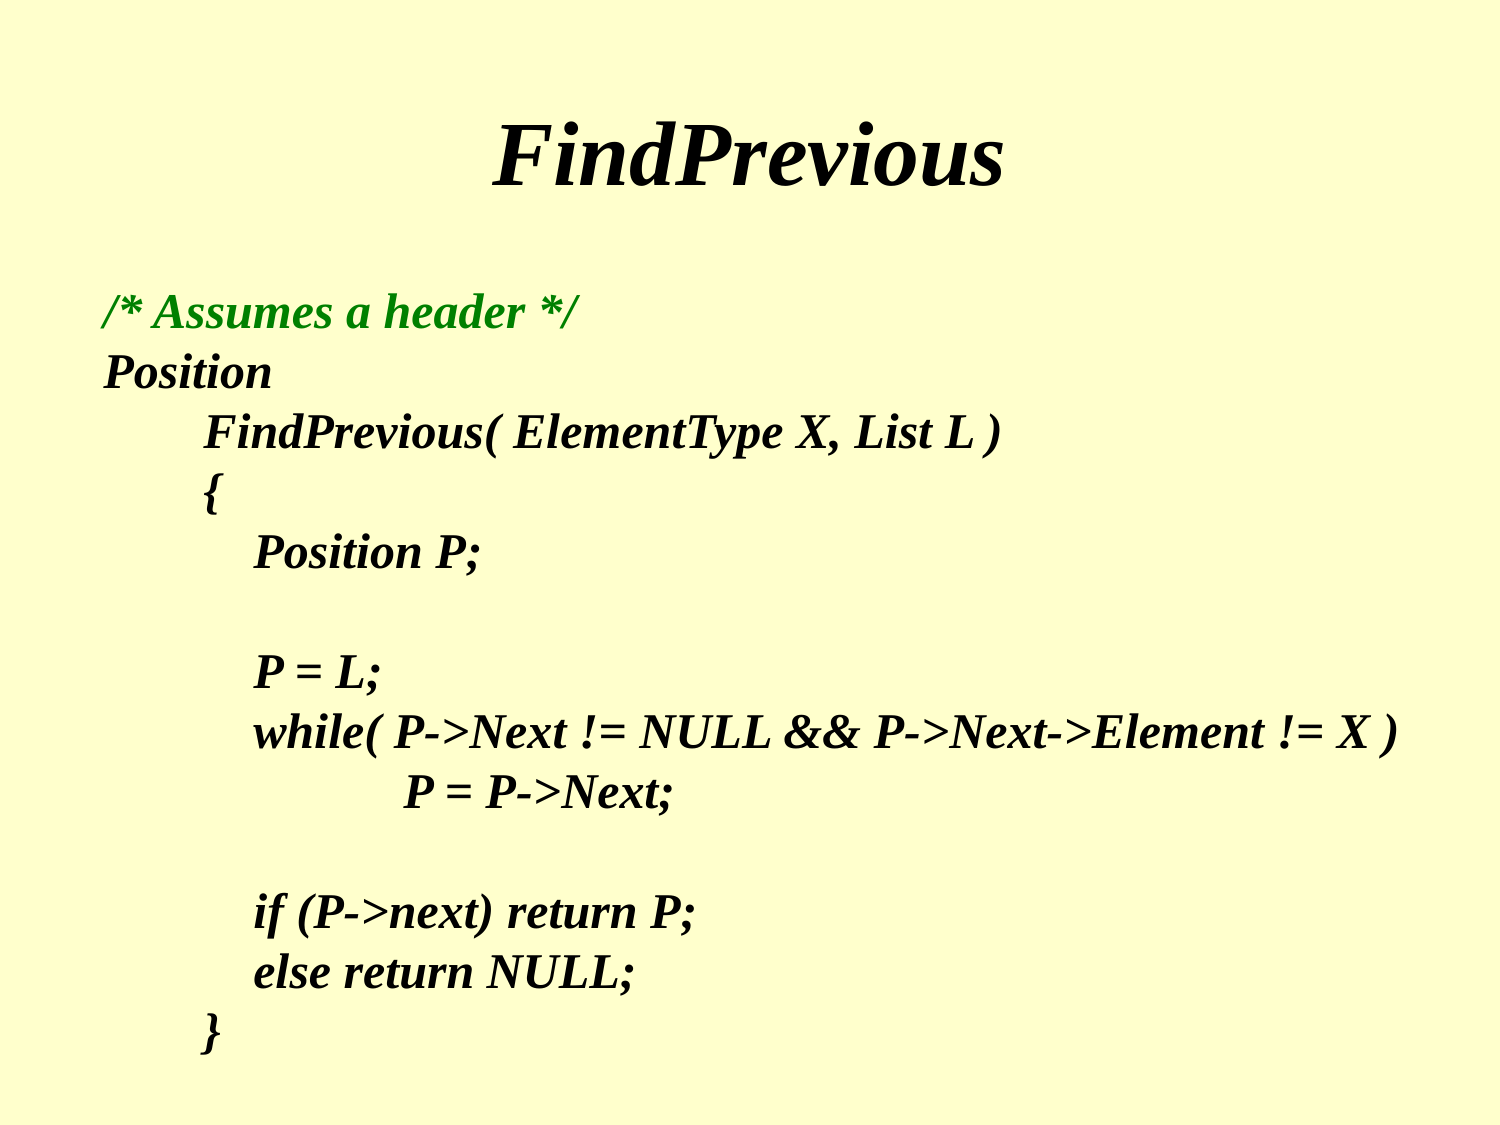

# FindPrevious
/* Assumes a header */
Position
        FindPrevious( ElementType X, List L )
        {
            Position P;

	P = L;
	while( P->Next != NULL && P->Next->Element != X )
       		P = P->Next;

     	if (P->next) return P;
	else return NULL;
        }